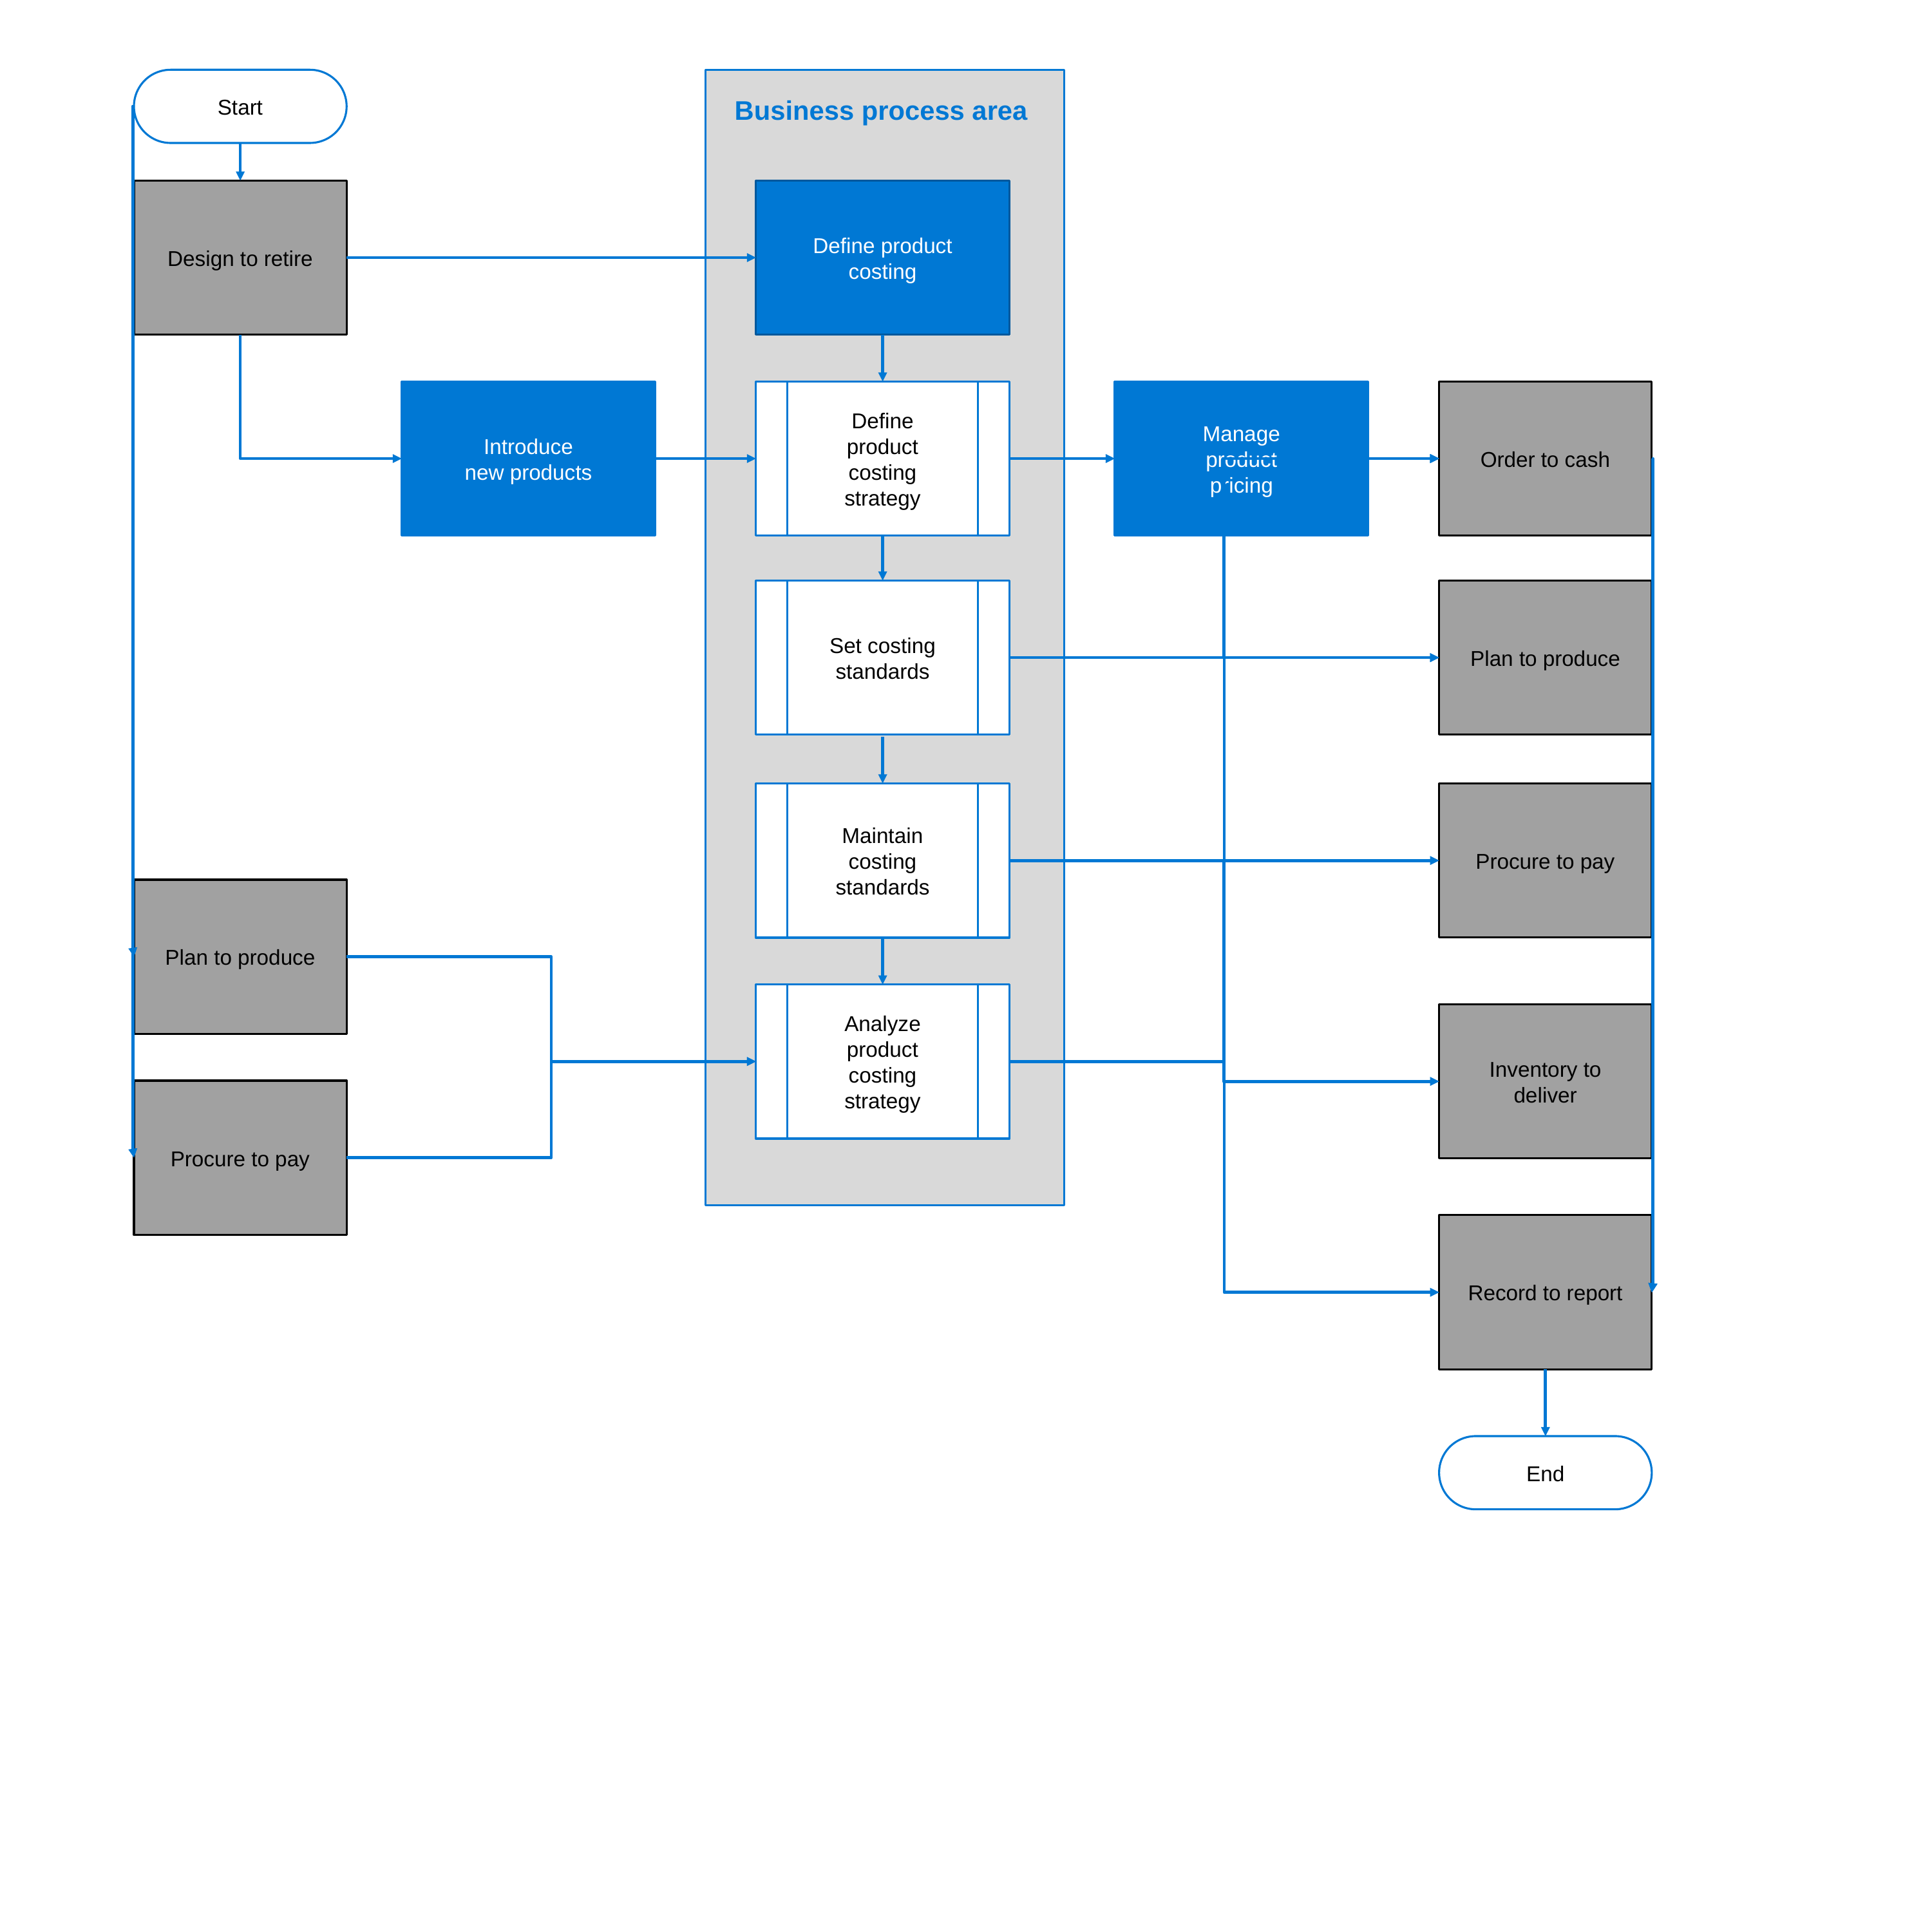

Start
Business process area
Design to retire
Define product costing
Order to cash
Introduce new products
Define product costing strategy
Manage product pricing
Set costing standards
Plan to produce
Procure to pay
Maintain costing standards
Plan to produce
Analyze product costing strategy
Inventory to deliver
Procure to pay
Record to report
End